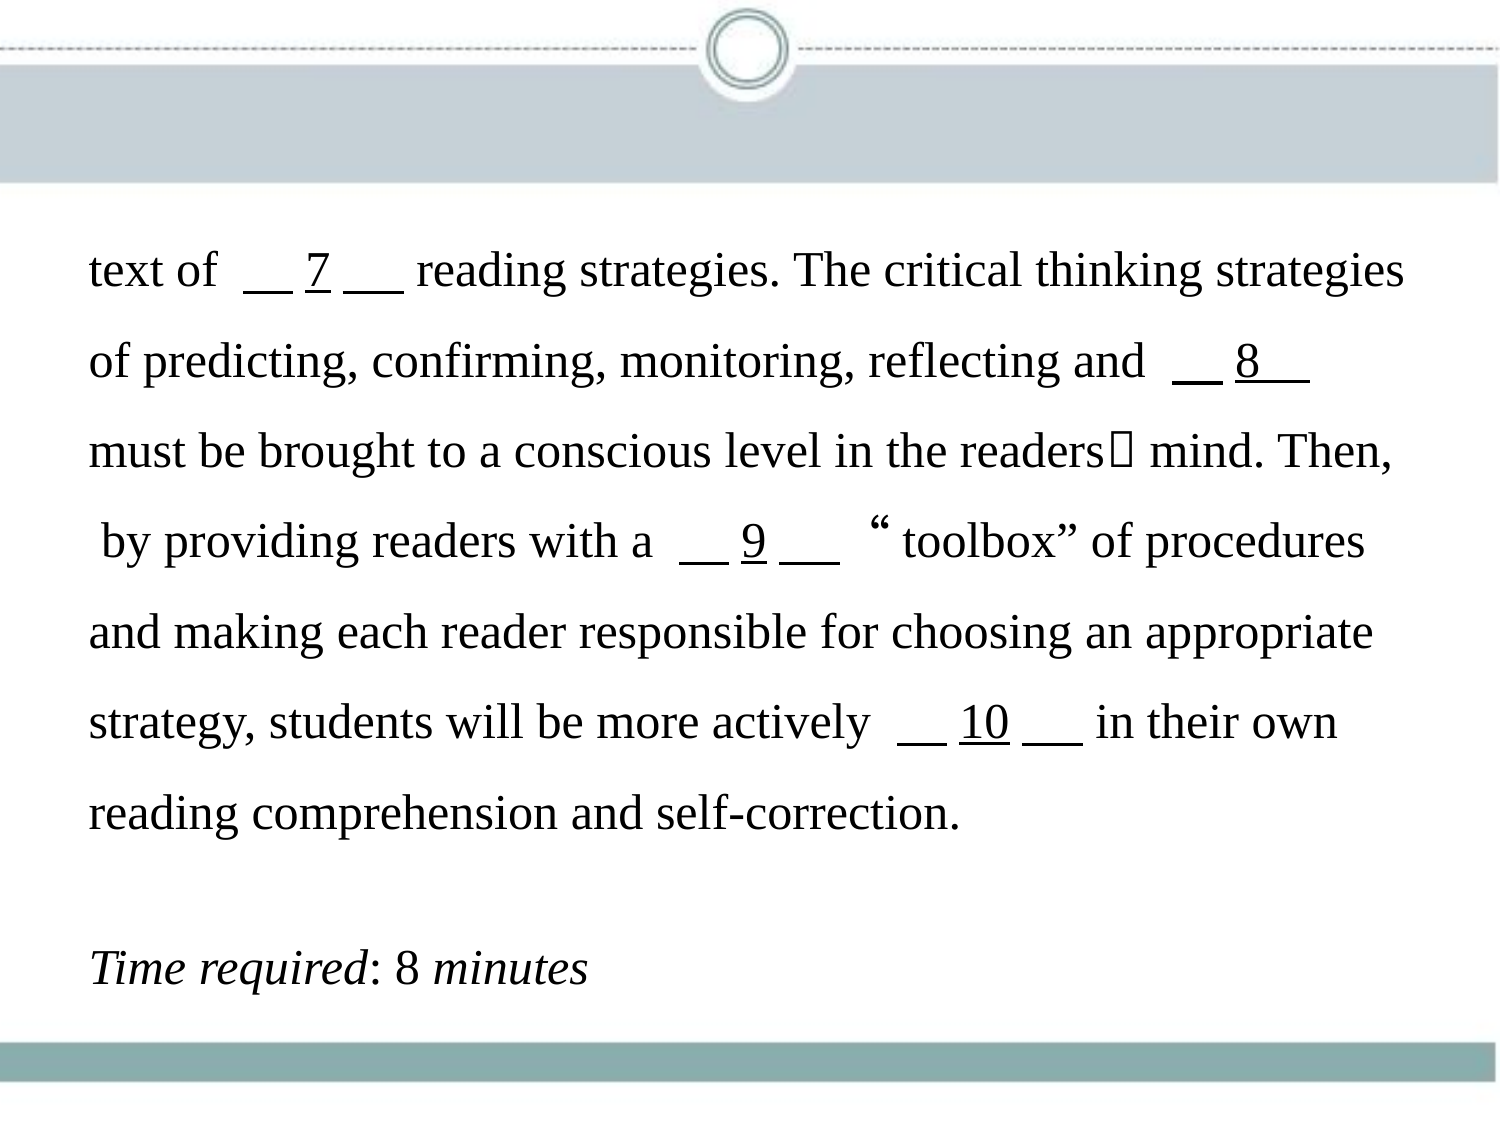

text of 　7　 reading strategies. The critical thinking strategies
of predicting, confirming, monitoring, reflecting and 　8    
must be brought to a conscious level in the readers􀆳 mind. Then,
 by providing readers with a 　9　 “toolbox” of procedures
and making each reader responsible for choosing an appropriate
strategy, students will be more actively 　10　 in their own
reading comprehension and self-correction.
Time required: 8 minutes